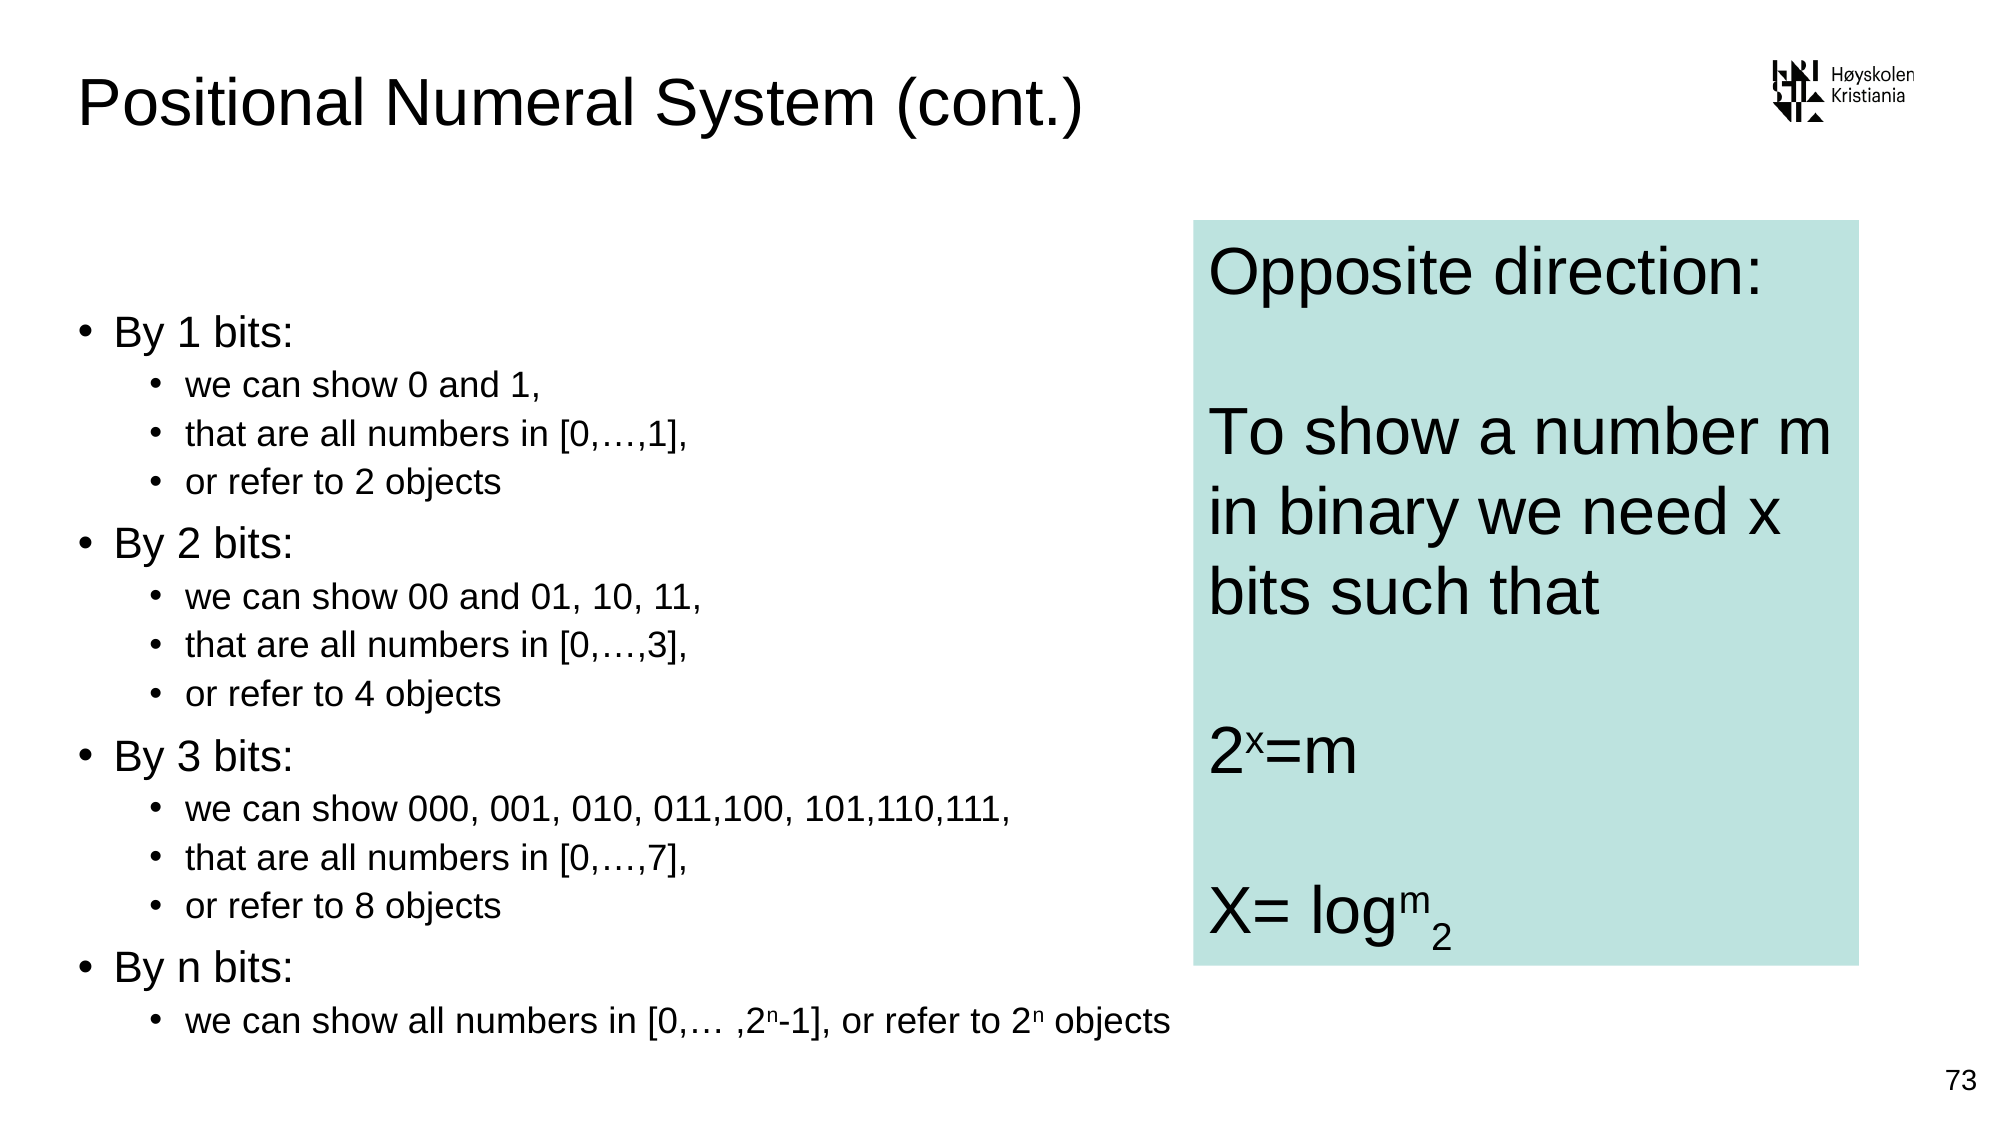

# Positional Numeral System (cont.)
Opposite direction:

To show a number m in binary we need x bits such that

2x=m

X= logm2
By 1 bits:
we can show 0 and 1,
that are all numbers in [0,…,1],
or refer to 2 objects
By 2 bits:
we can show 00 and 01, 10, 11,
that are all numbers in [0,…,3],
or refer to 4 objects
By 3 bits:
we can show 000, 001, 010, 011,100, 101,110,111,
that are all numbers in [0,…,7],
or refer to 8 objects
By n bits:
we can show all numbers in [0,… ,2n-1], or refer to 2n objects